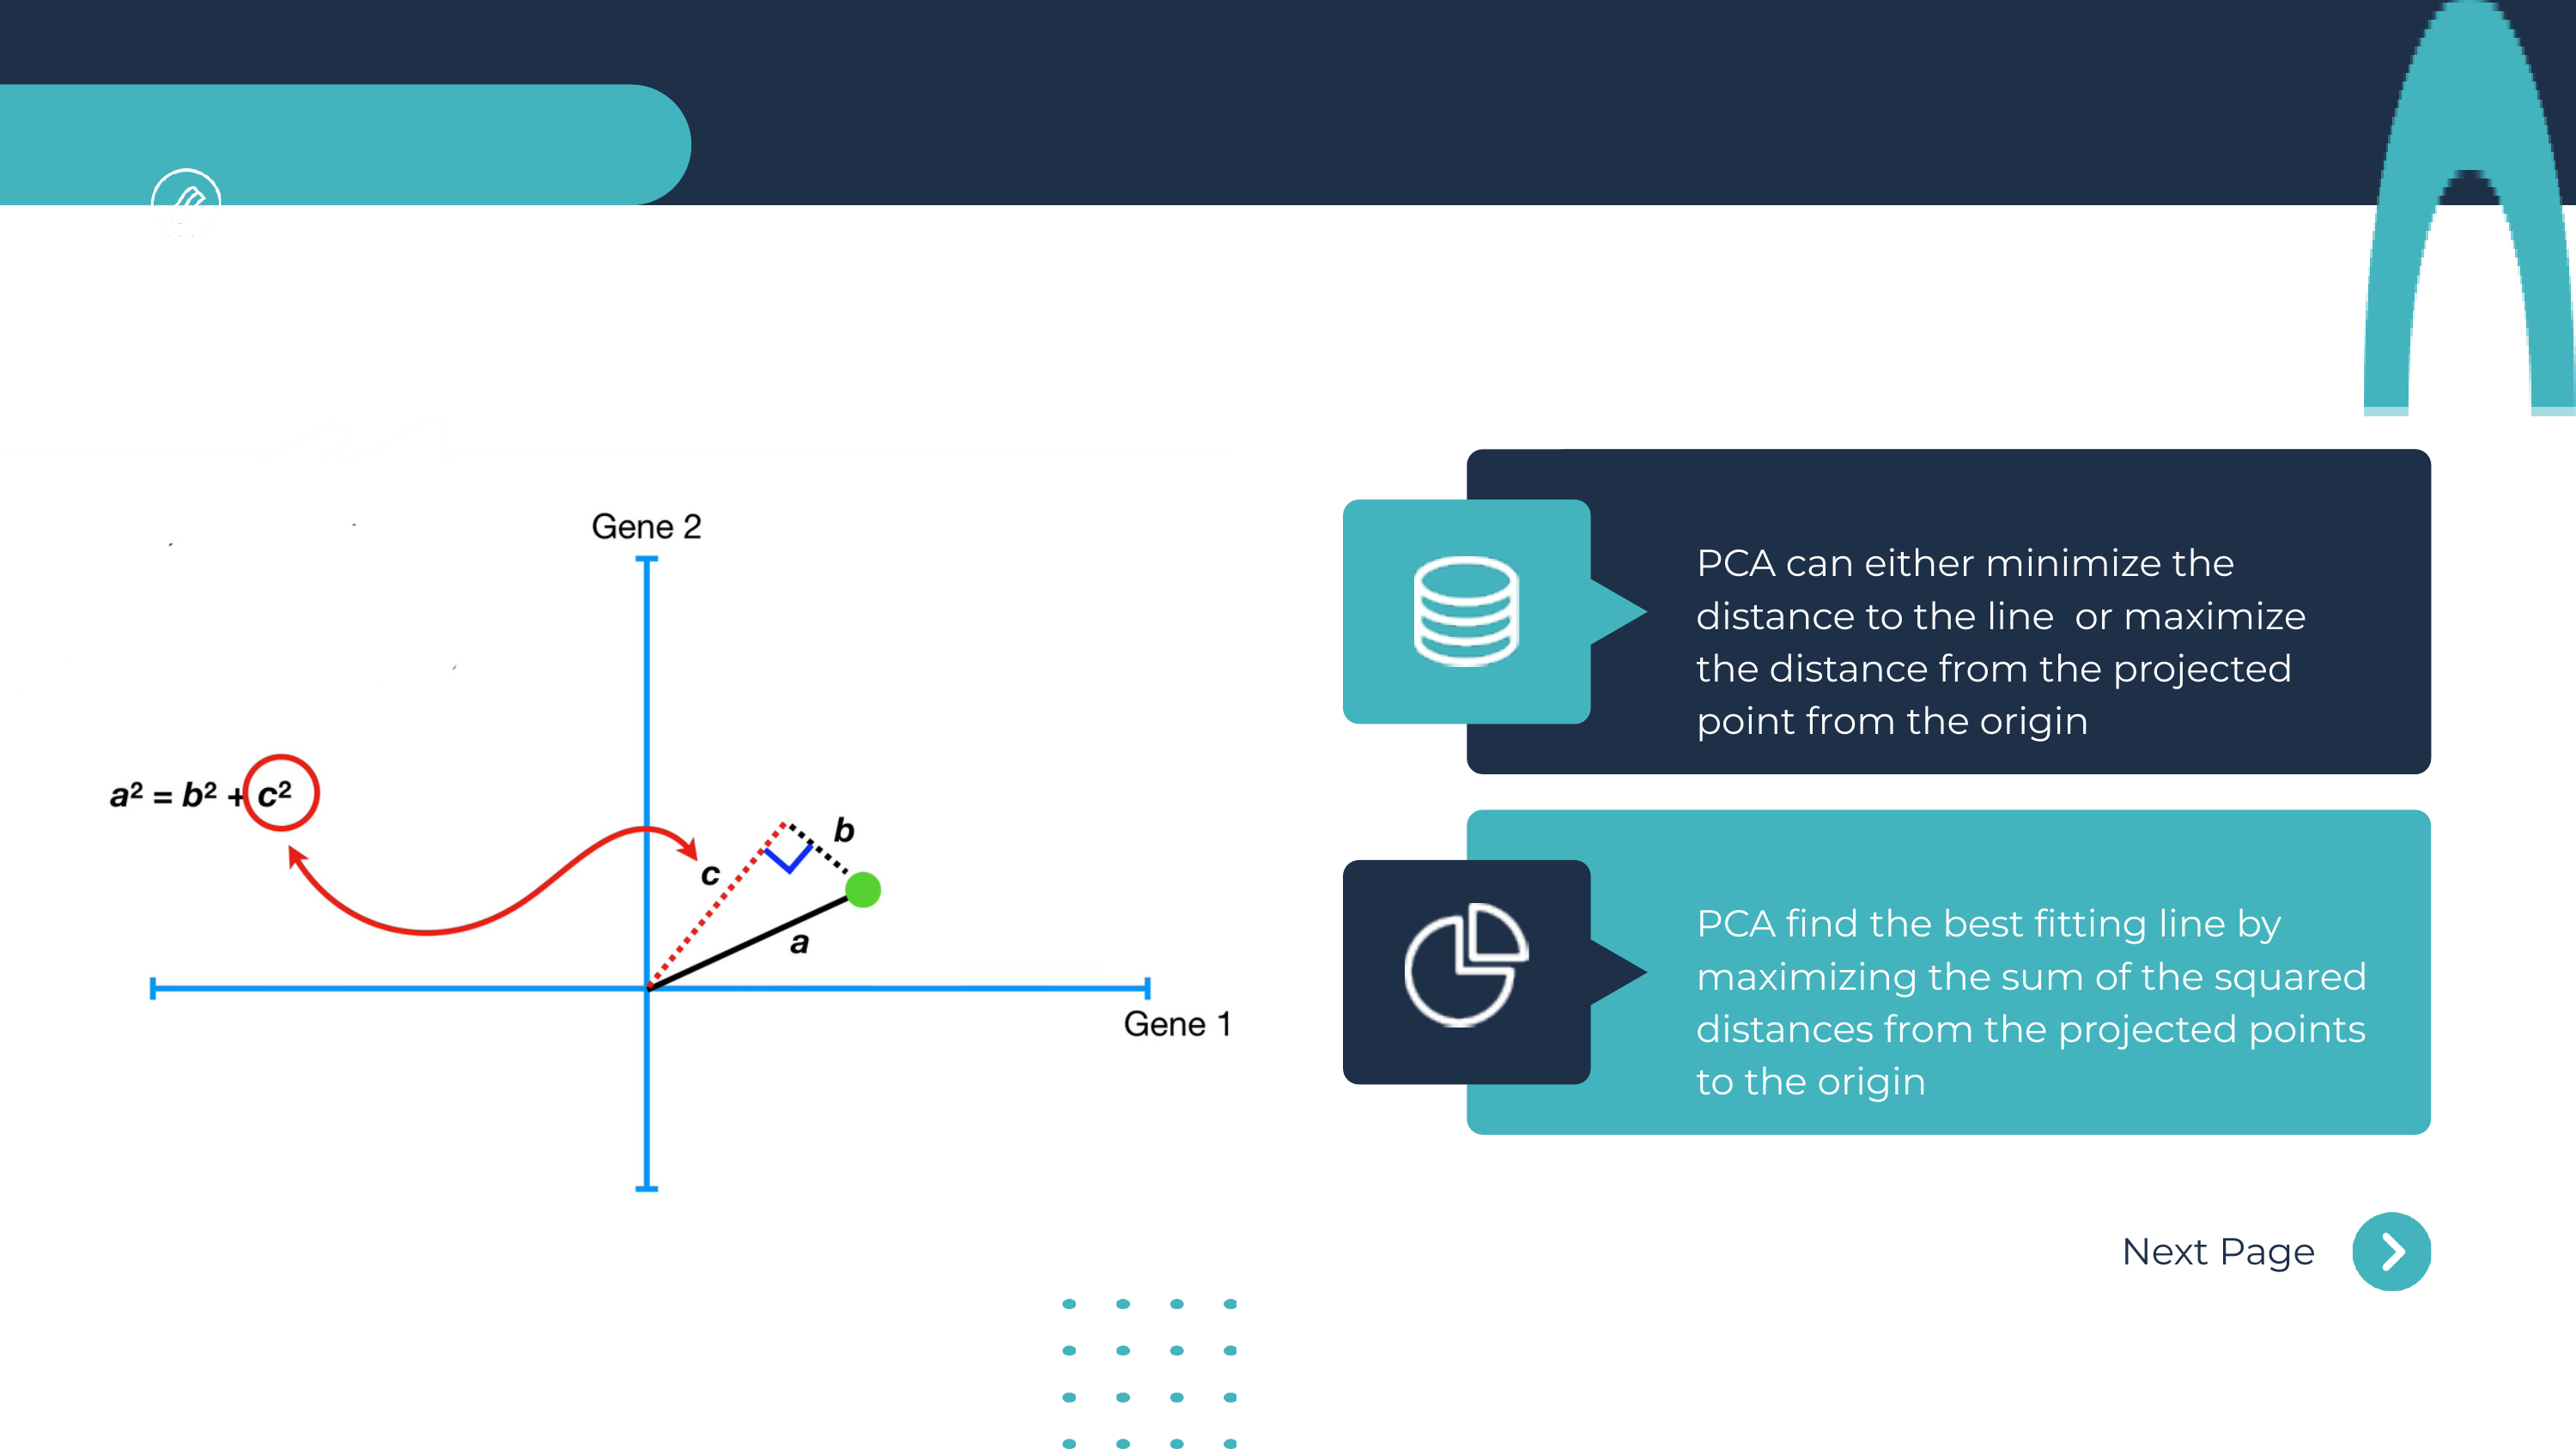

PCA can either minimize the distance to the line  or maximize the distance from the projected point from the origin

PCA find the best fitting line by maximizing the sum of the squared distances from the projected points to the origin

2020

Next Page